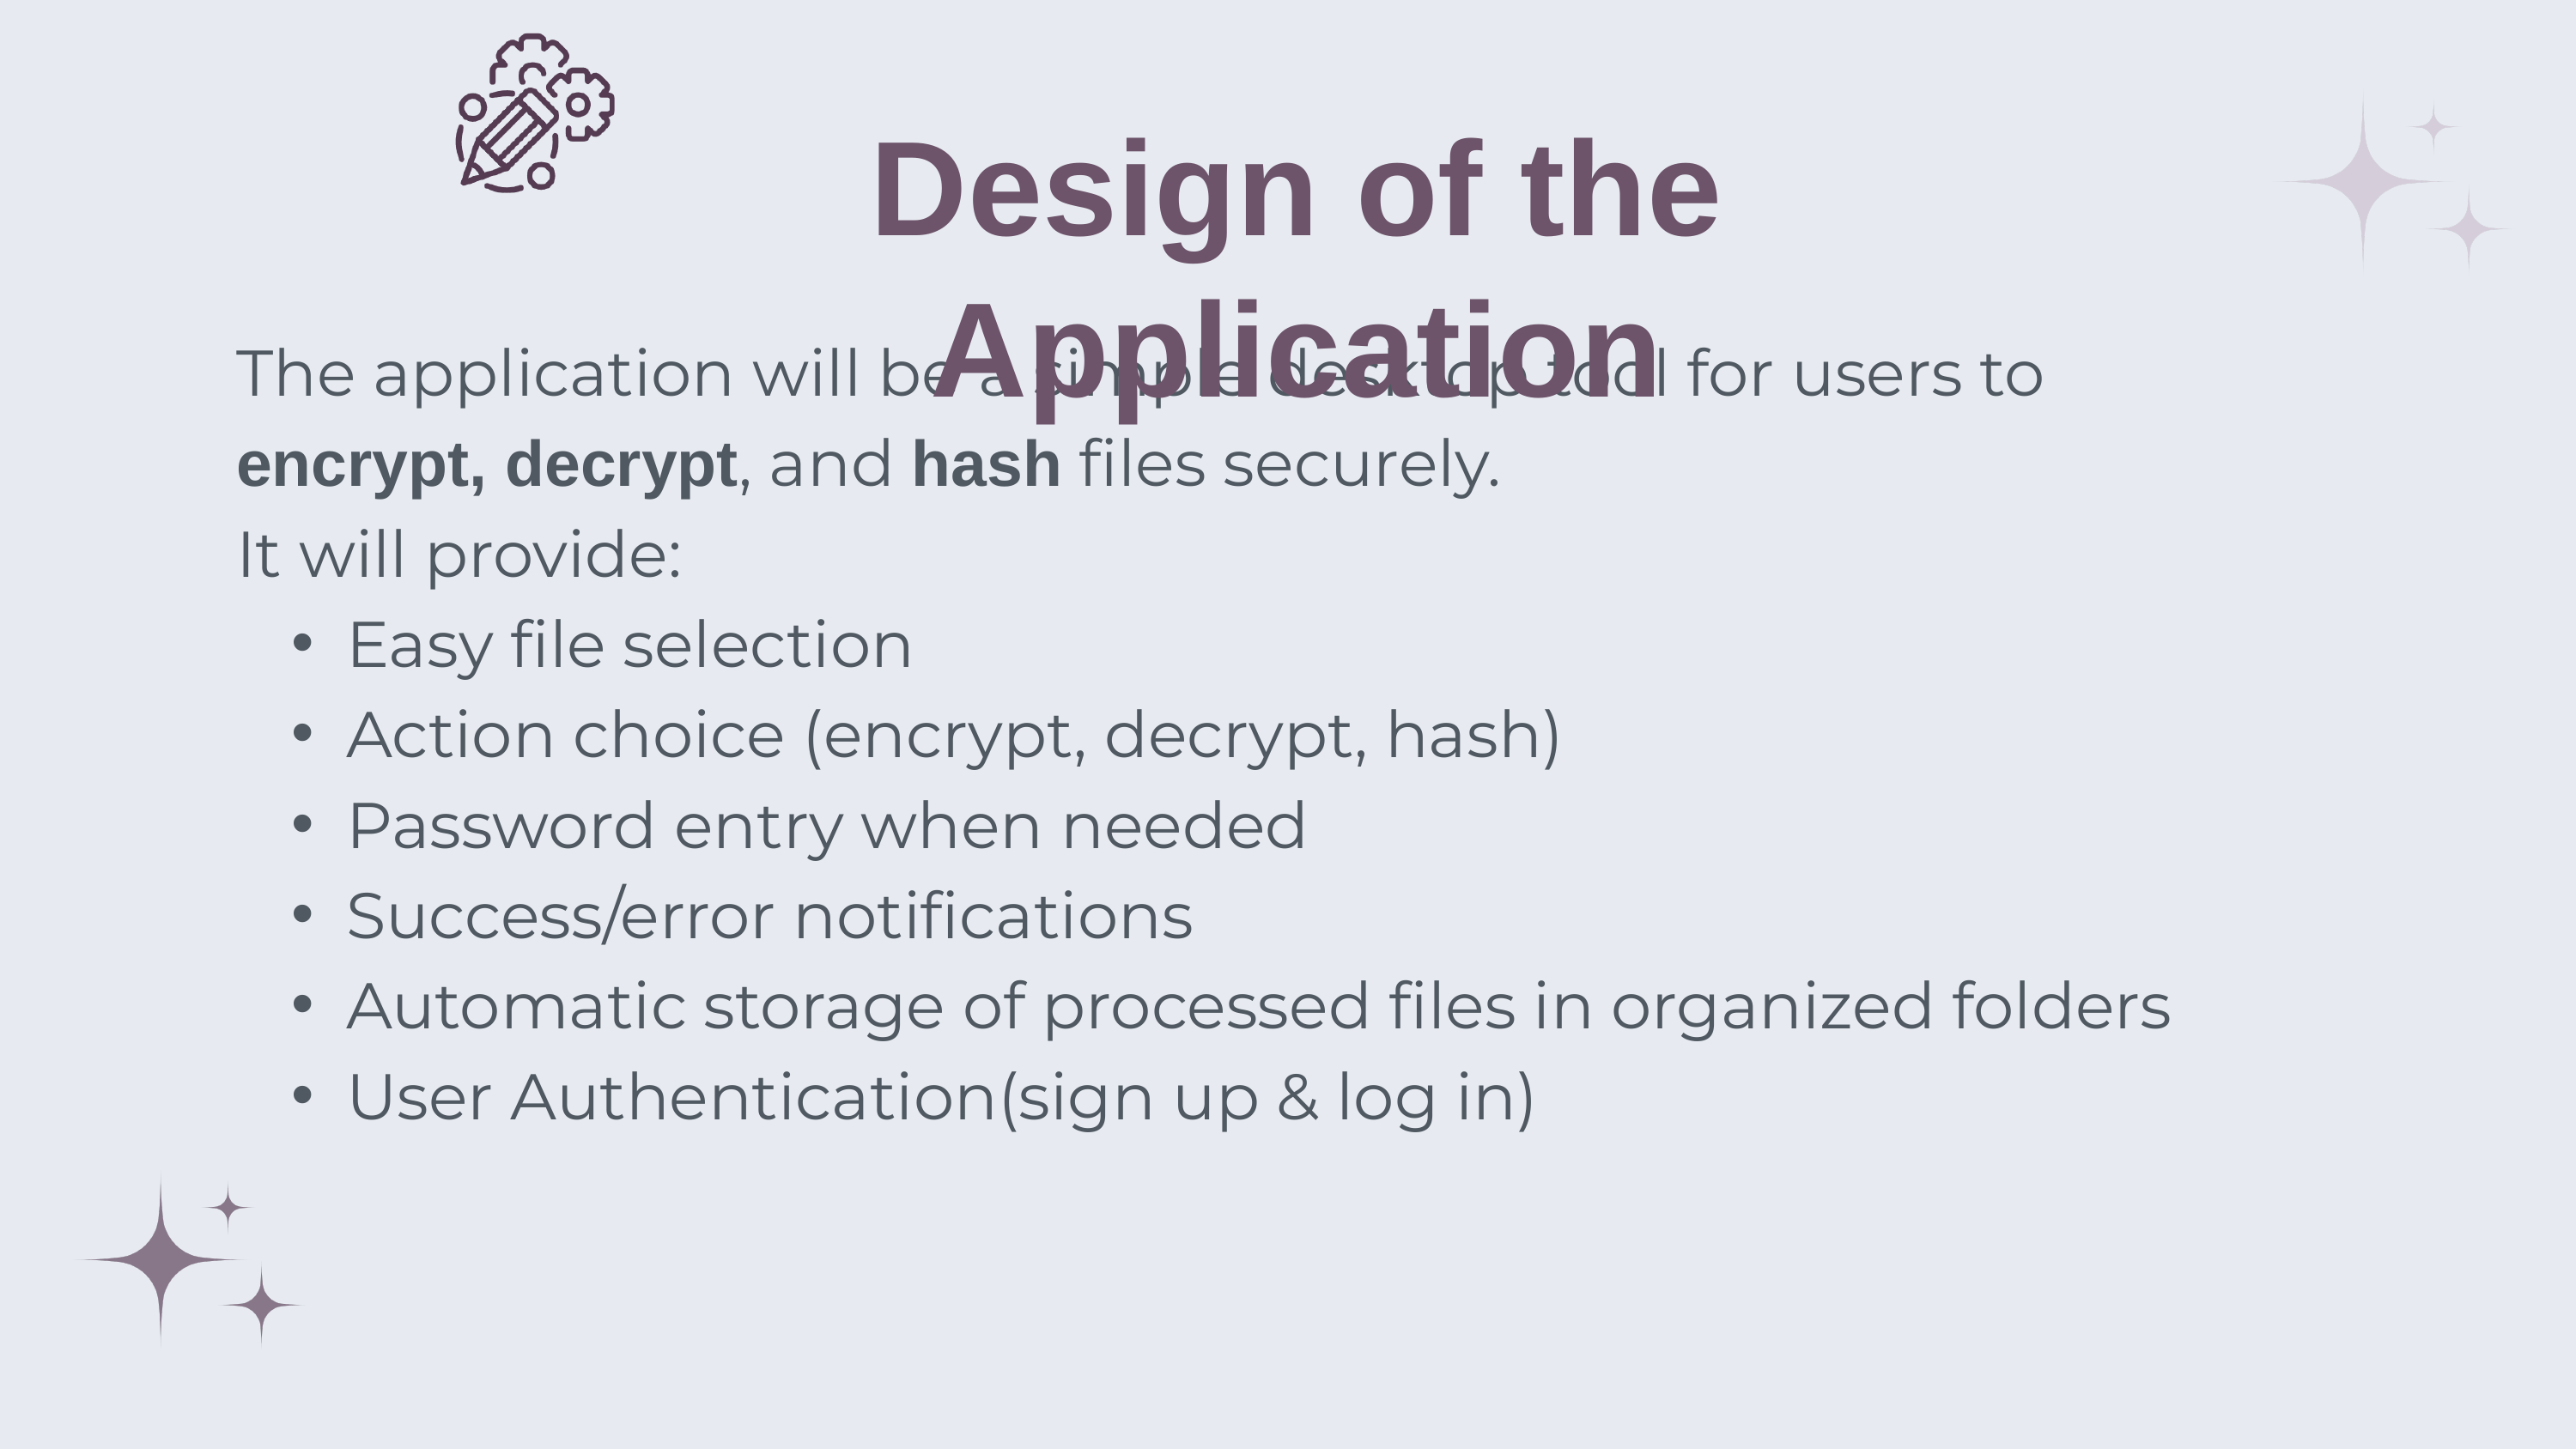

Design of the Application
The application will be a simple desktop tool for users to encrypt, decrypt, and hash files securely.
It will provide:
Easy file selection
Action choice (encrypt, decrypt, hash)
Password entry when needed
Success/error notifications
Automatic storage of processed files in organized folders
User Authentication(sign up & log in)